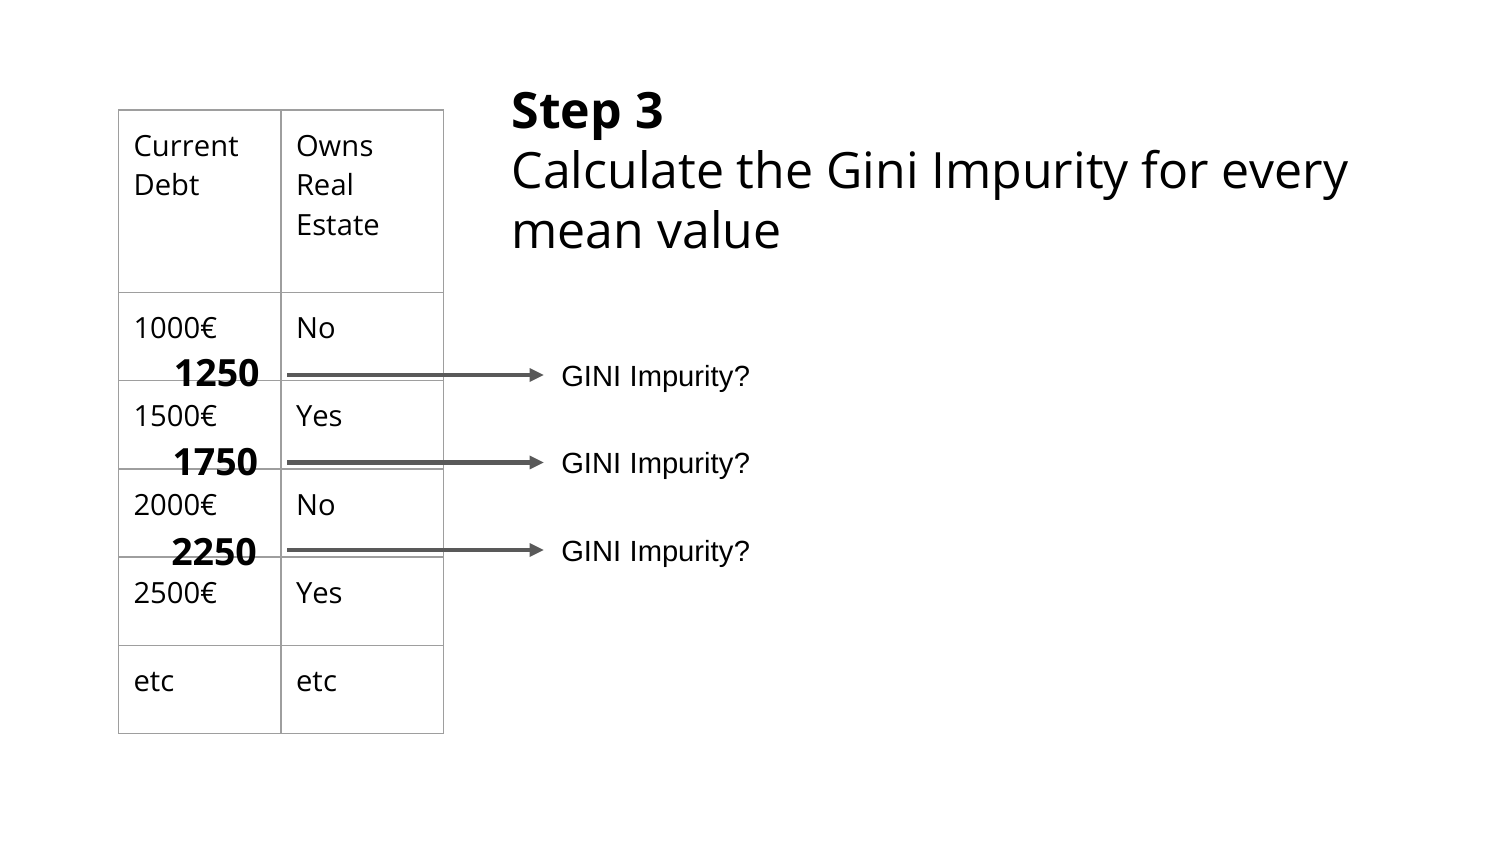

Step 3
Calculate the Gini Impurity for every
mean value
| Current Debt | Owns Real Estate |
| --- | --- |
| 1000€ | No |
| 1500€ | Yes |
| 2000€ | No |
| 2500€ | Yes |
| etc | etc |
1250
GINI Impurity?
1750
GINI Impurity?
2250
GINI Impurity?